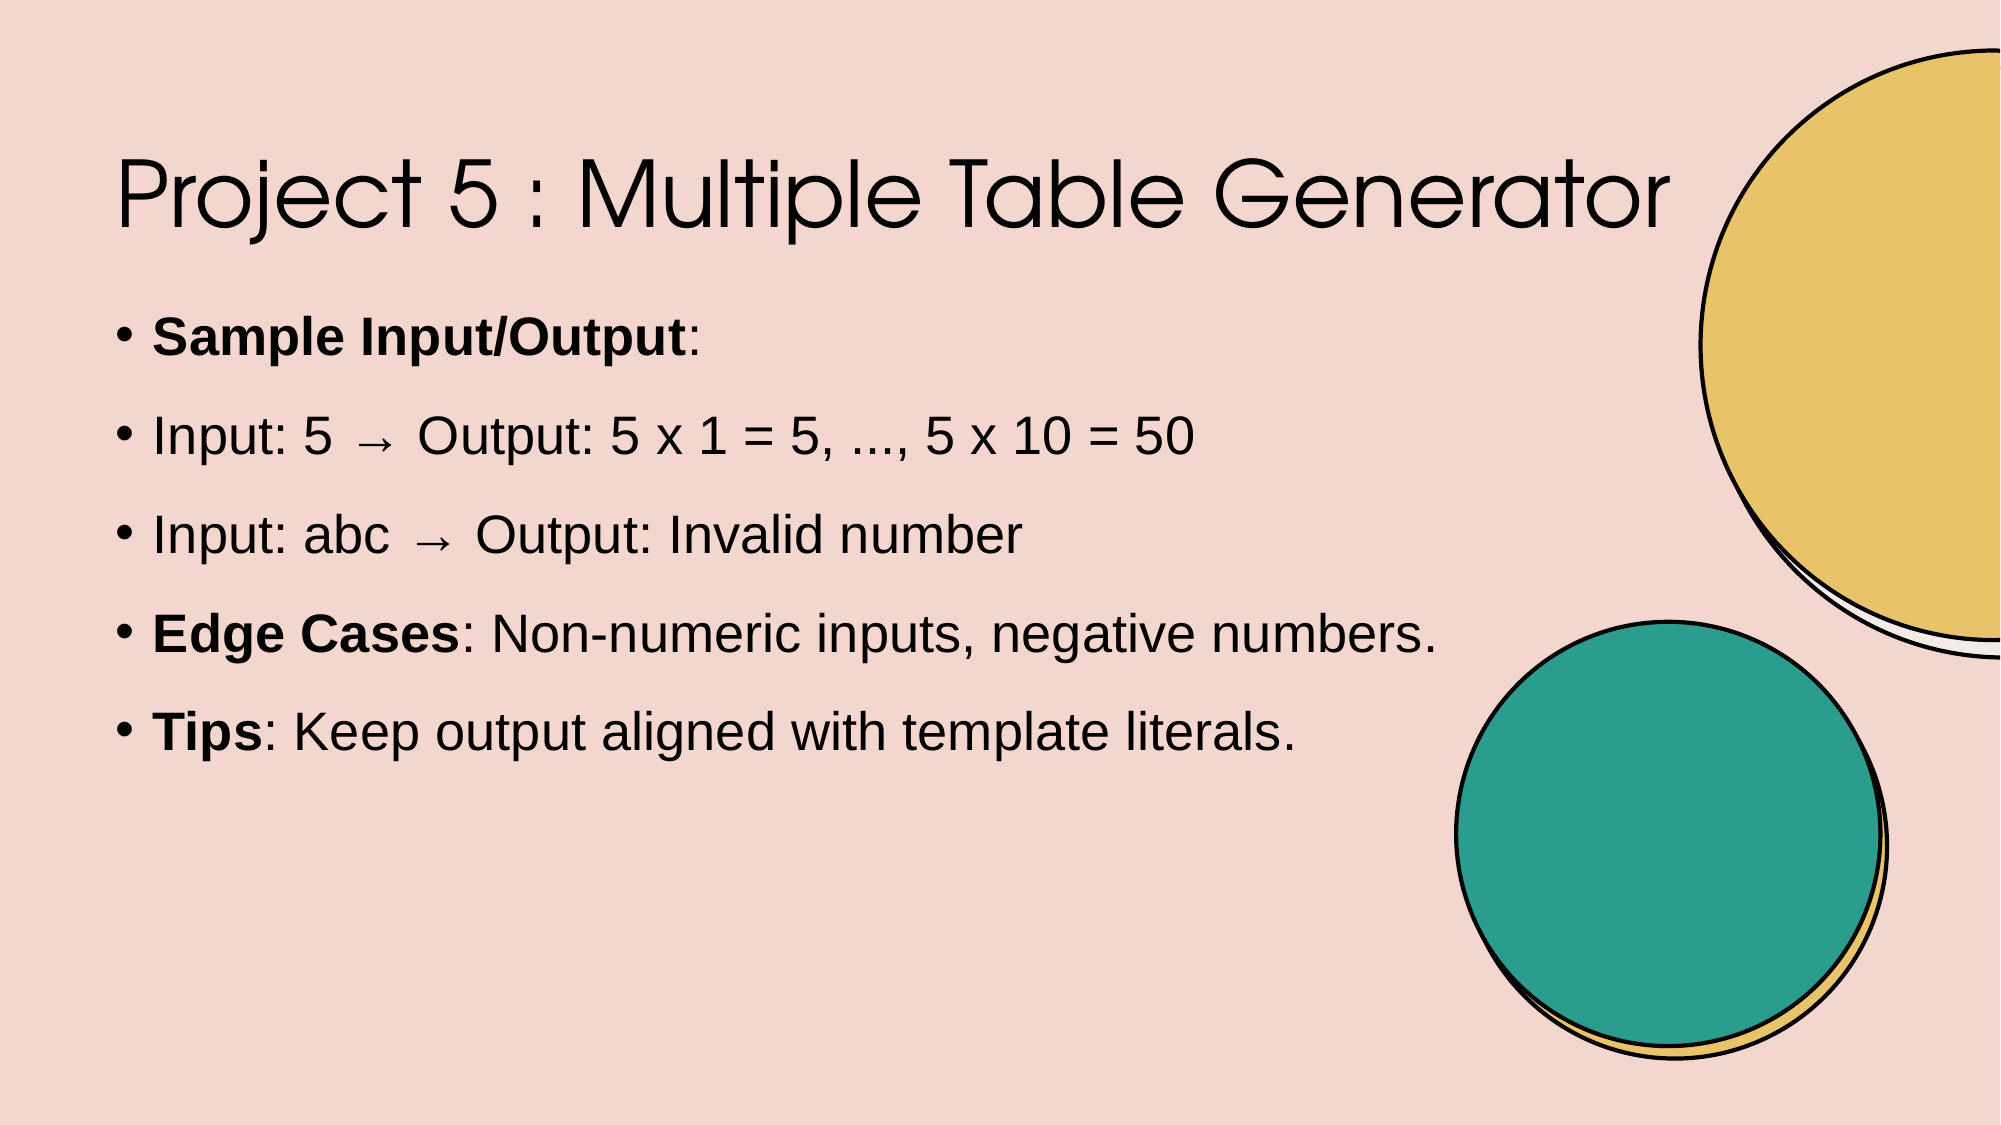

# Project 5 : Multiple Table Generator
Sample Input/Output:
Input: 5 → Output: 5 x 1 = 5, ..., 5 x 10 = 50
Input: abc → Output: Invalid number
Edge Cases: Non-numeric inputs, negative numbers.
Tips: Keep output aligned with template literals.